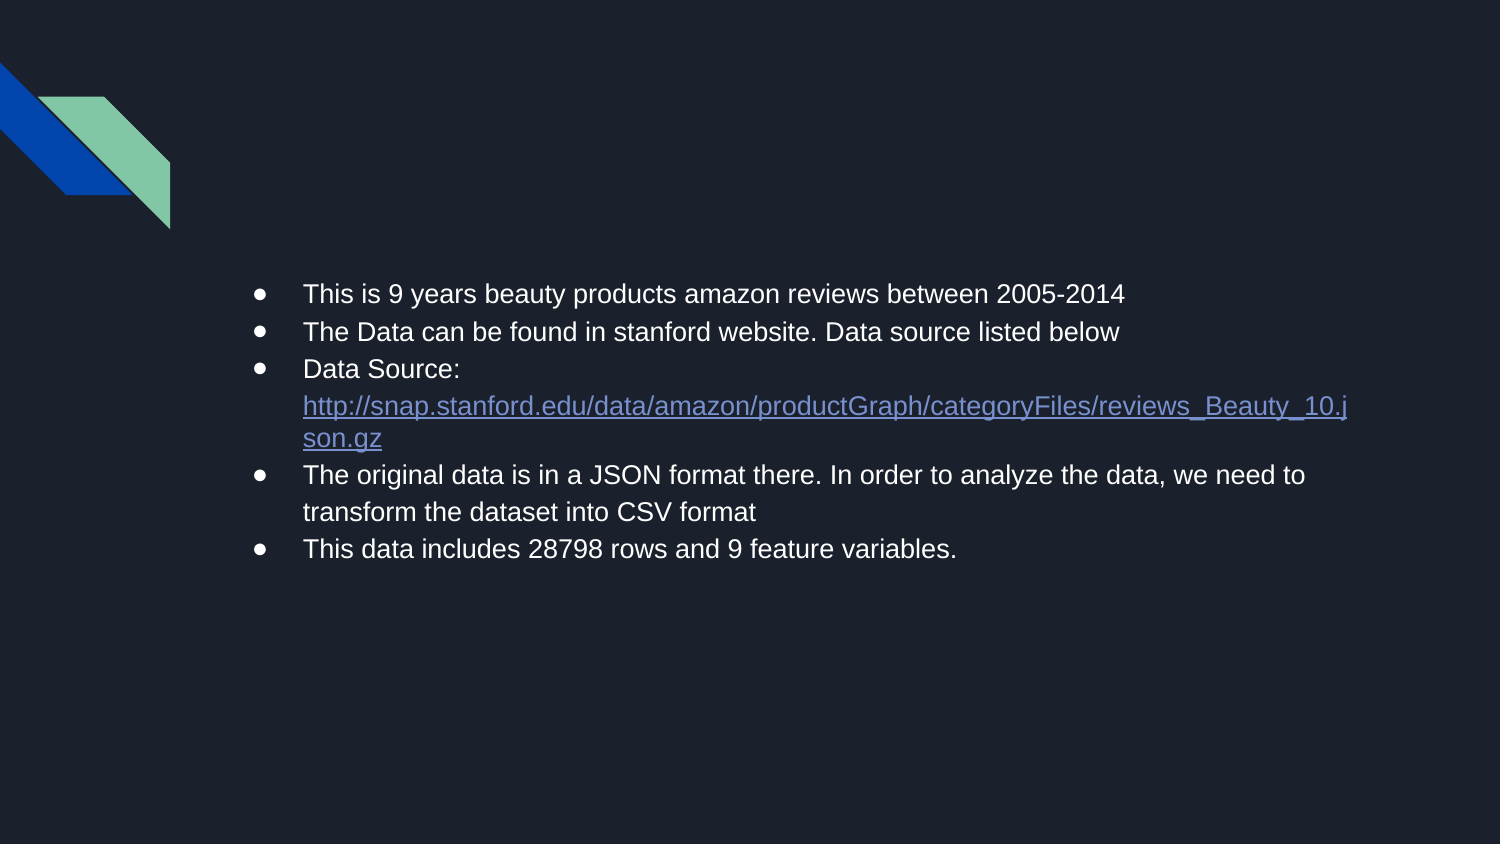

This is 9 years beauty products amazon reviews between 2005-2014
The Data can be found in stanford website. Data source listed below
Data Source: http://snap.stanford.edu/data/amazon/productGraph/categoryFiles/reviews_Beauty_10.json.gz
The original data is in a JSON format there. In order to analyze the data, we need to transform the dataset into CSV format
This data includes 28798 rows and 9 feature variables.